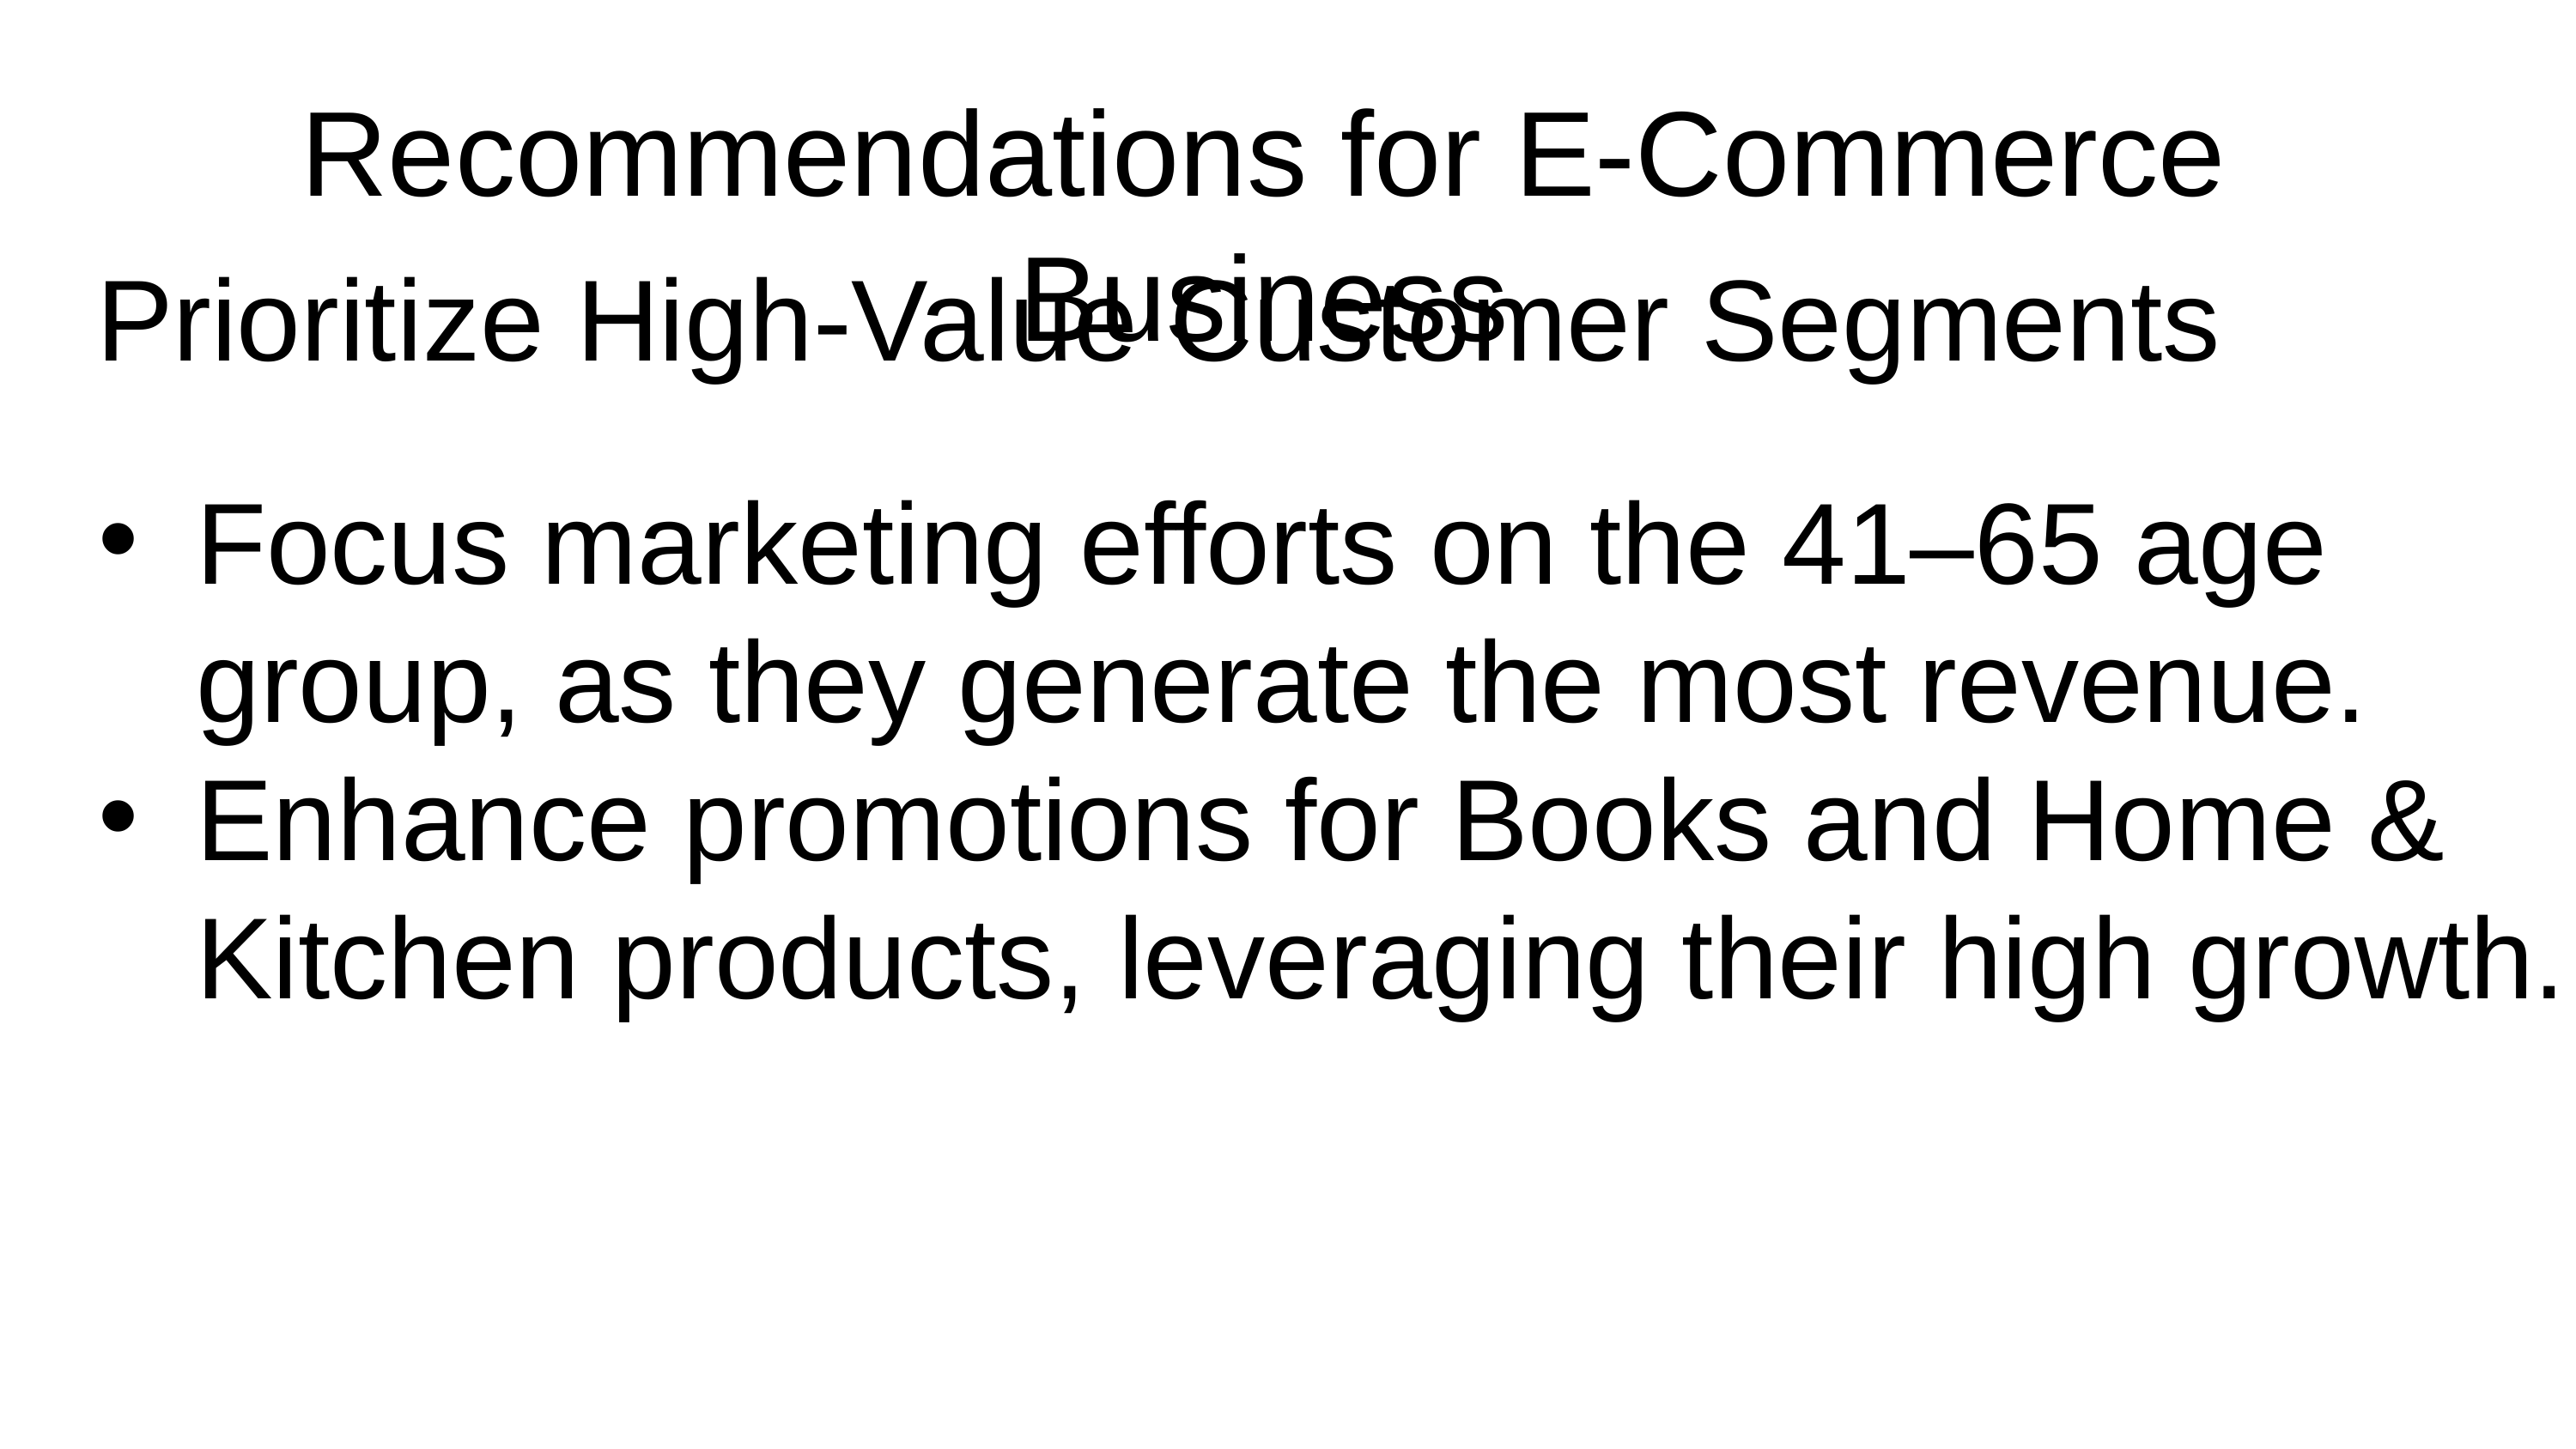

Recommendations for E-Commerce Business
Prioritize High-Value Customer Segments
Focus marketing efforts on the 41–65 age group, as they generate the most revenue.
Enhance promotions for Books and Home & Kitchen products, leveraging their high growth.